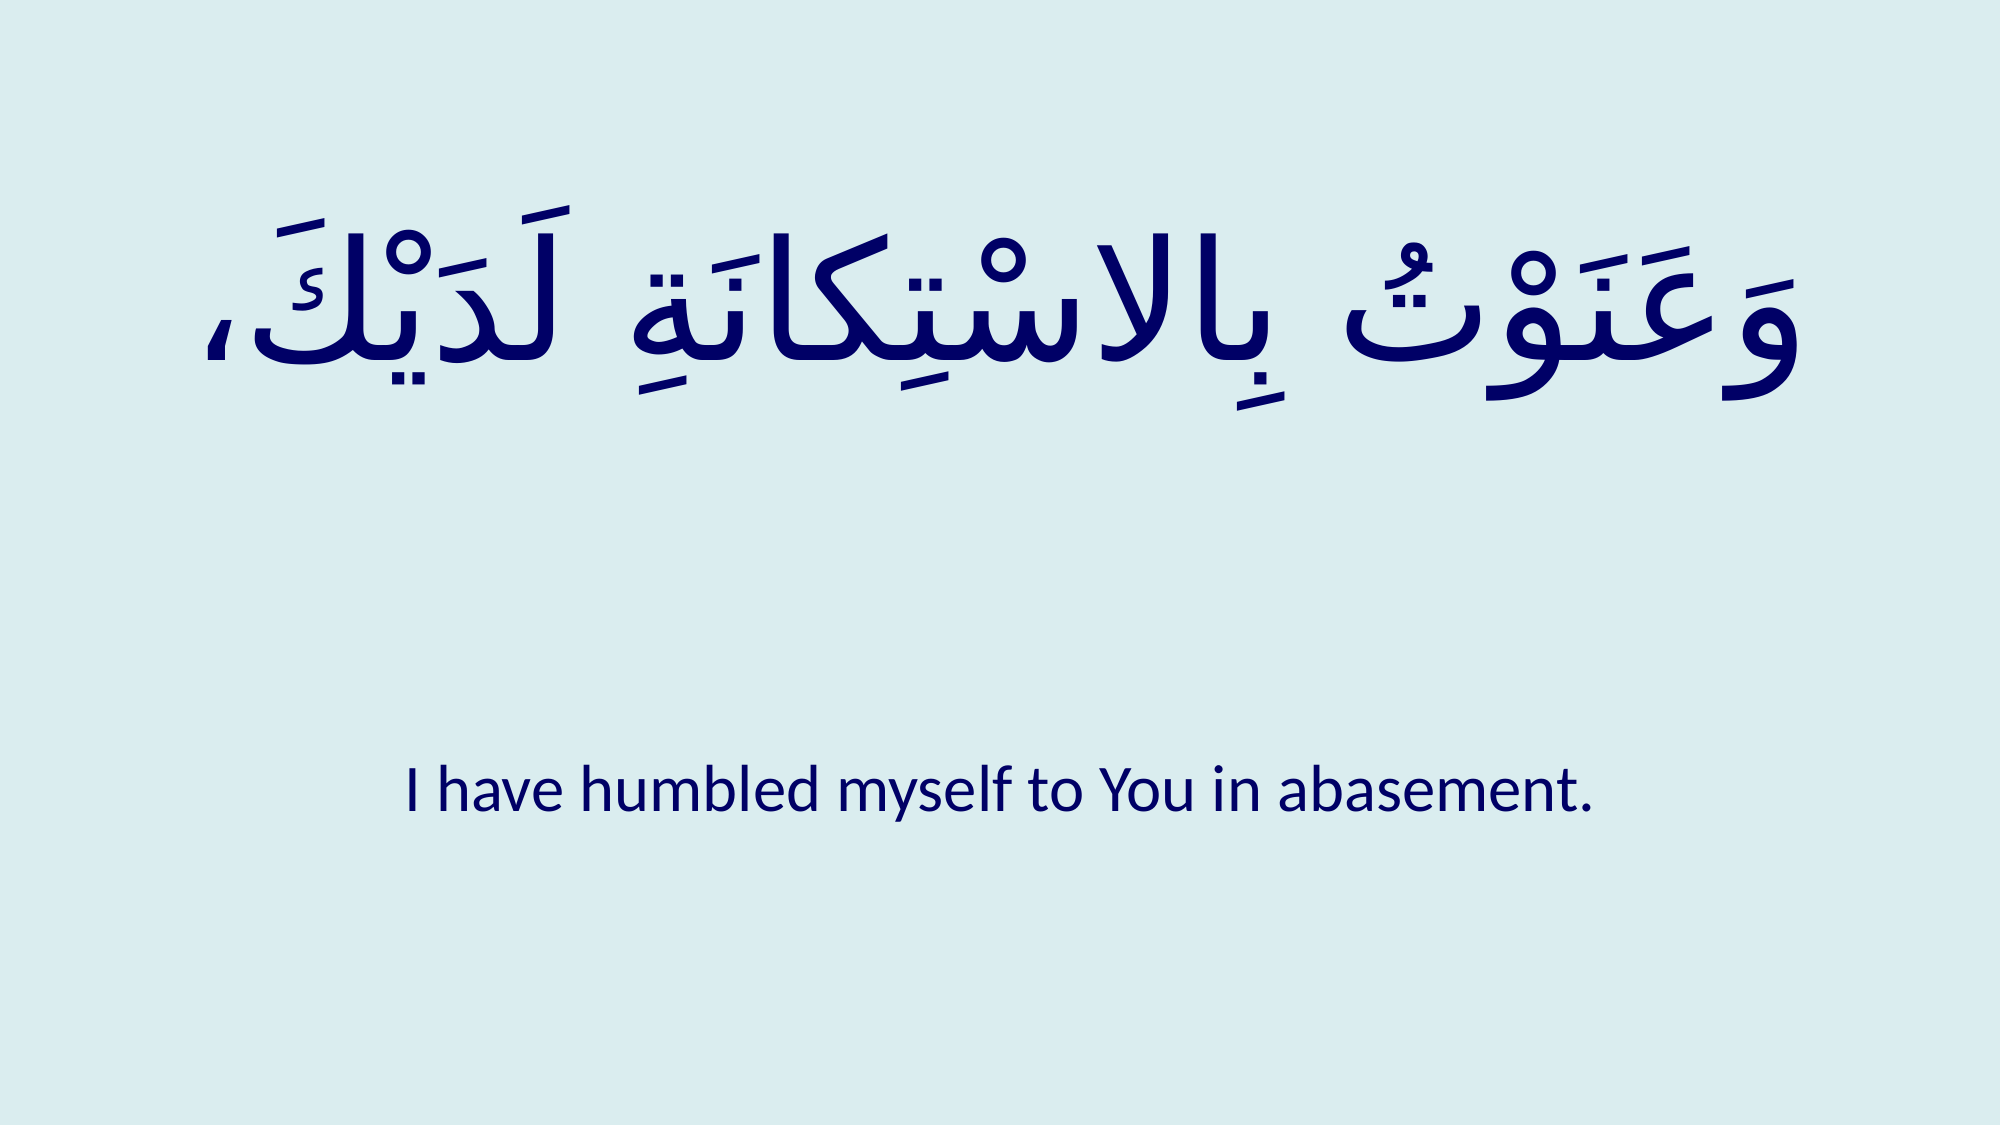

# وَعَنَوْتُ بِالاسْتِكانَةِ لَدَيْكَ،
I have humbled myself to You in abasement.